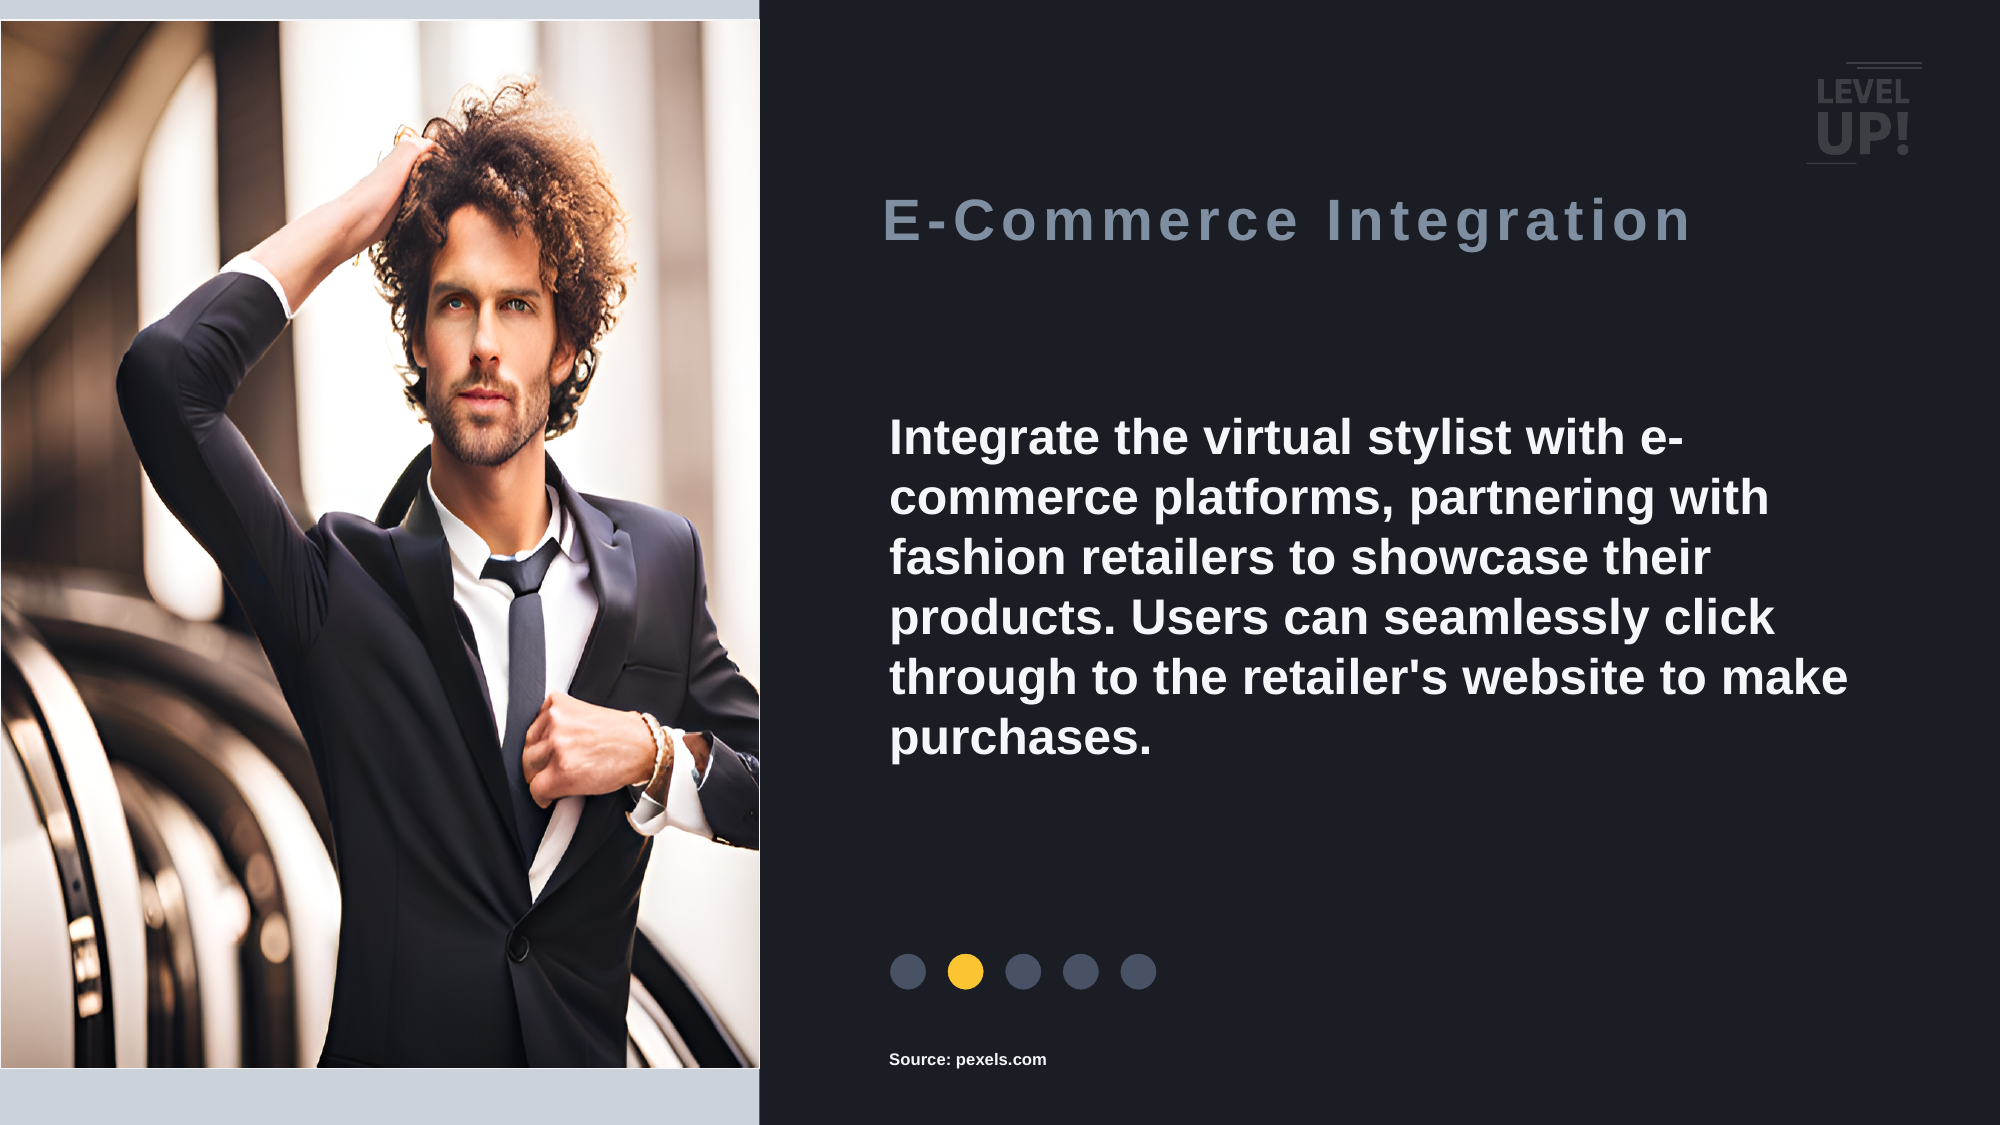

75%
E-Commerce Integration
Integrate the virtual stylist with e-commerce platforms, partnering with fashion retailers to showcase their products. Users can seamlessly click through to the retailer's website to make purchases.

Source: pexels.com